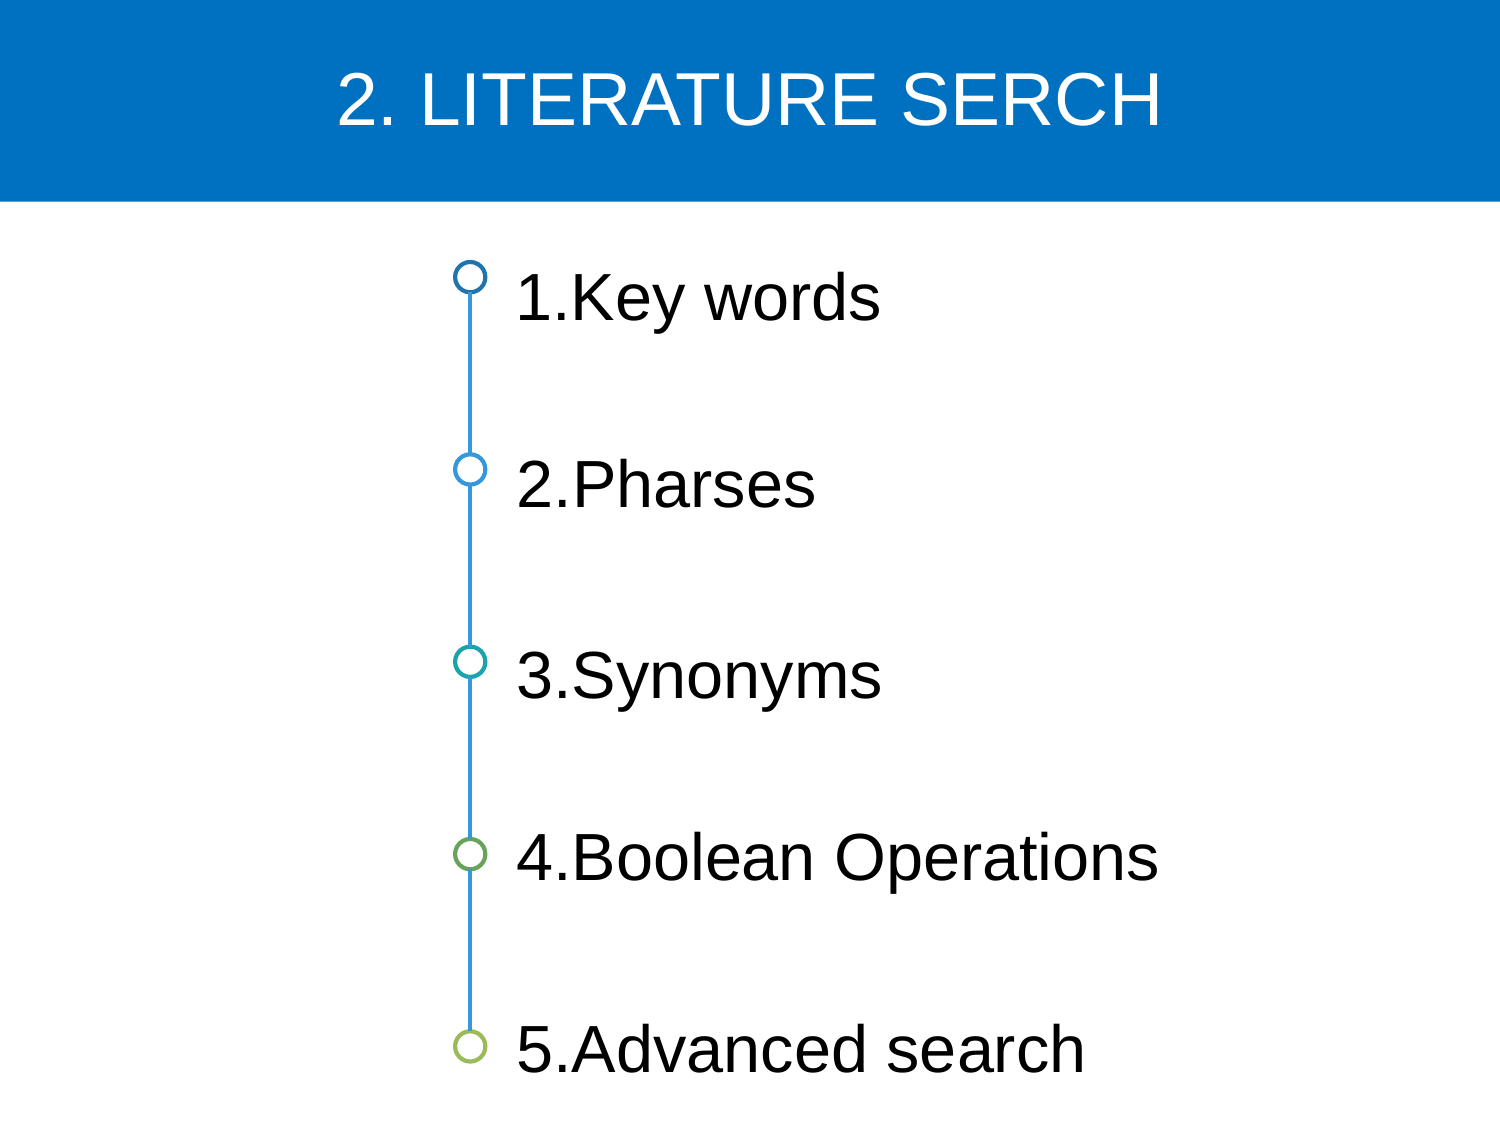

2. LITERATURE SERCH
1.Key words

2.Pharses

3.Synonyms

4.Boolean Operations

5.Advanced search